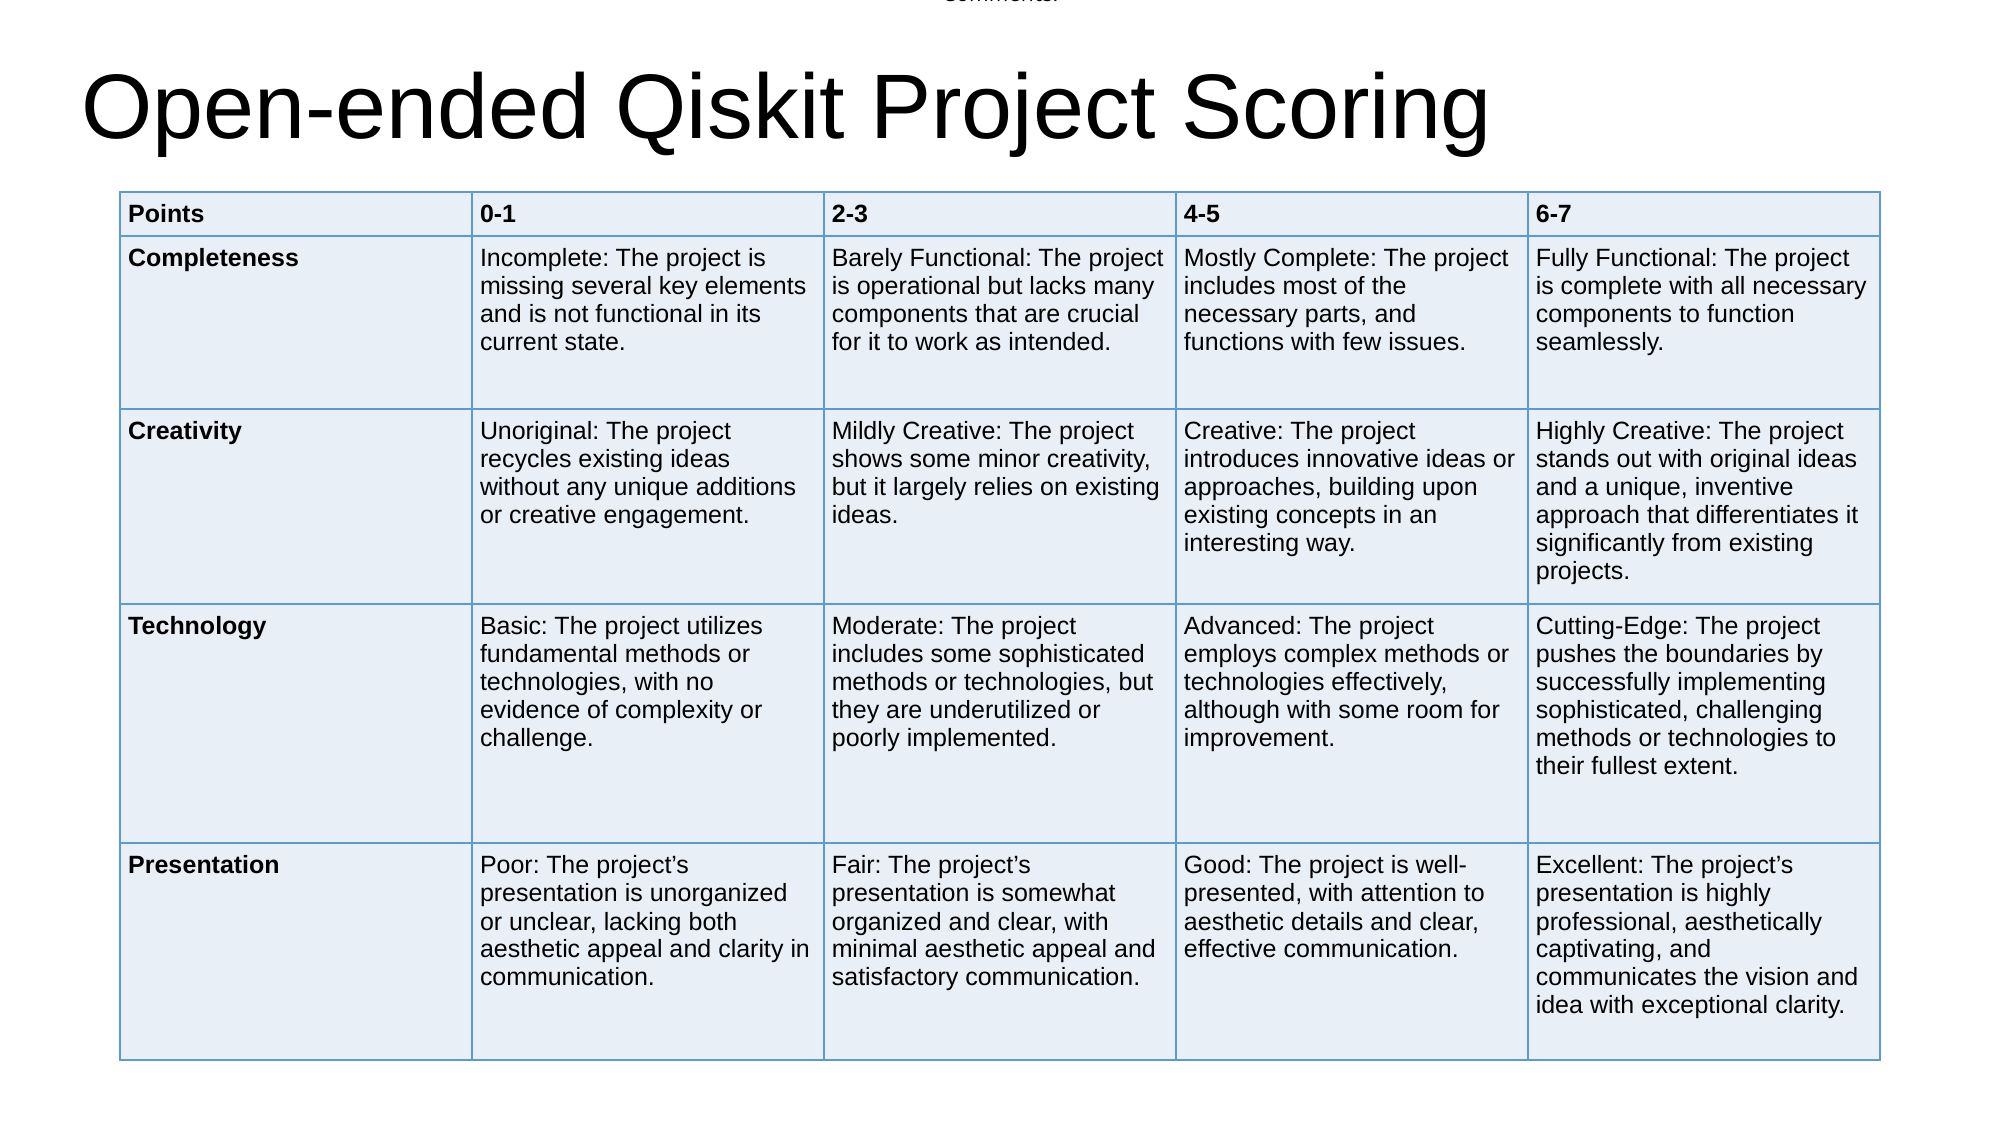

Comments:

# Open-ended Qiskit Project Scoring
| Points | 0-1 | 2-3 | 4-5 | 6-7 |
| --- | --- | --- | --- | --- |
| Completeness | Incomplete: The project is missing several key elements and is not functional in its current state. | Barely Functional: The project is operational but lacks many components that are crucial for it to work as intended. | Mostly Complete: The project includes most of the necessary parts, and functions with few issues. | Fully Functional: The project is complete with all necessary components to function seamlessly. |
| Creativity | Unoriginal: The project recycles existing ideas without any unique additions or creative engagement. | Mildly Creative: The project shows some minor creativity, but it largely relies on existing ideas. | Creative: The project introduces innovative ideas or approaches, building upon existing concepts in an interesting way. | Highly Creative: The project stands out with original ideas and a unique, inventive approach that differentiates it significantly from existing projects. |
| Technology | Basic: The project utilizes fundamental methods or technologies, with no evidence of complexity or challenge. | Moderate: The project includes some sophisticated methods or technologies, but they are underutilized or poorly implemented. | Advanced: The project employs complex methods or technologies effectively, although with some room for improvement. | Cutting-Edge: The project pushes the boundaries by successfully implementing sophisticated, challenging methods or technologies to their fullest extent. |
| Presentation | Poor: The project’s presentation is unorganized or unclear, lacking both aesthetic appeal and clarity in communication. | Fair: The project’s presentation is somewhat organized and clear, with minimal aesthetic appeal and satisfactory communication. | Good: The project is well-presented, with attention to aesthetic details and clear, effective communication. | Excellent: The project’s presentation is highly professional, aesthetically captivating, and communicates the vision and idea with exceptional clarity. |